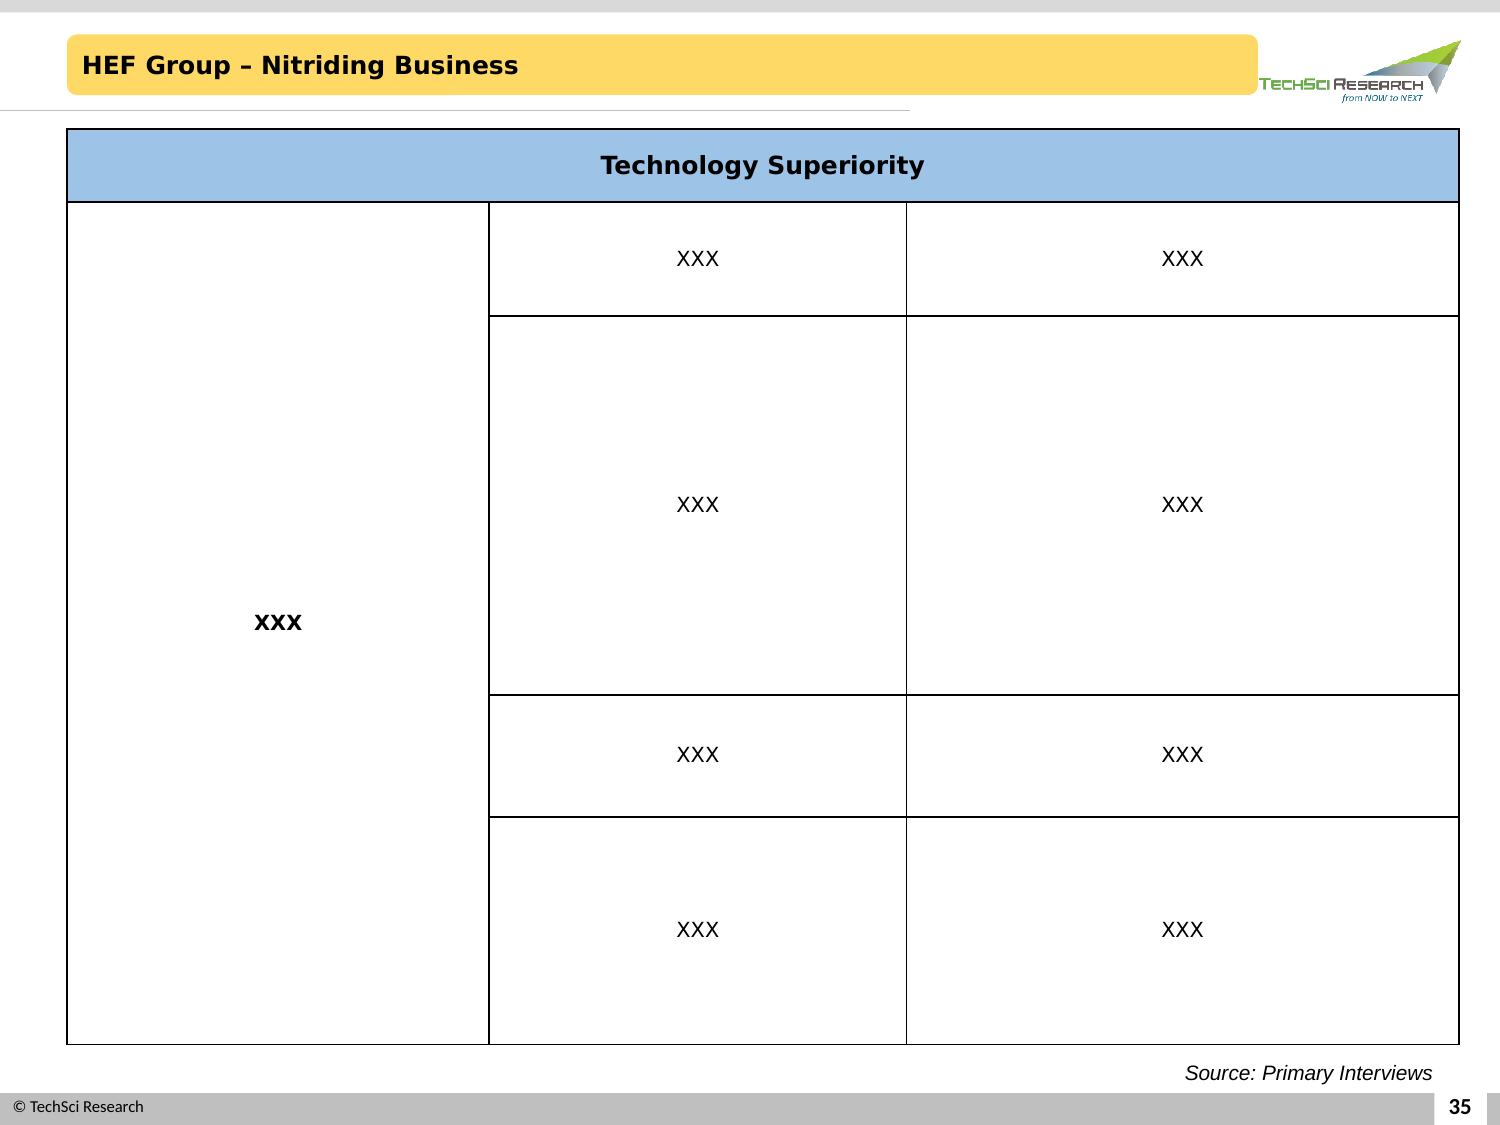

HEF Group – Nitriding Business
| Technology Superiority |  |  |
| --- | --- | --- |
| XXX | XXX | XXX |
|  | XXX | XXX |
|  | XXX | XXX |
|  | XXX | XXX |
Source: Primary Interviews